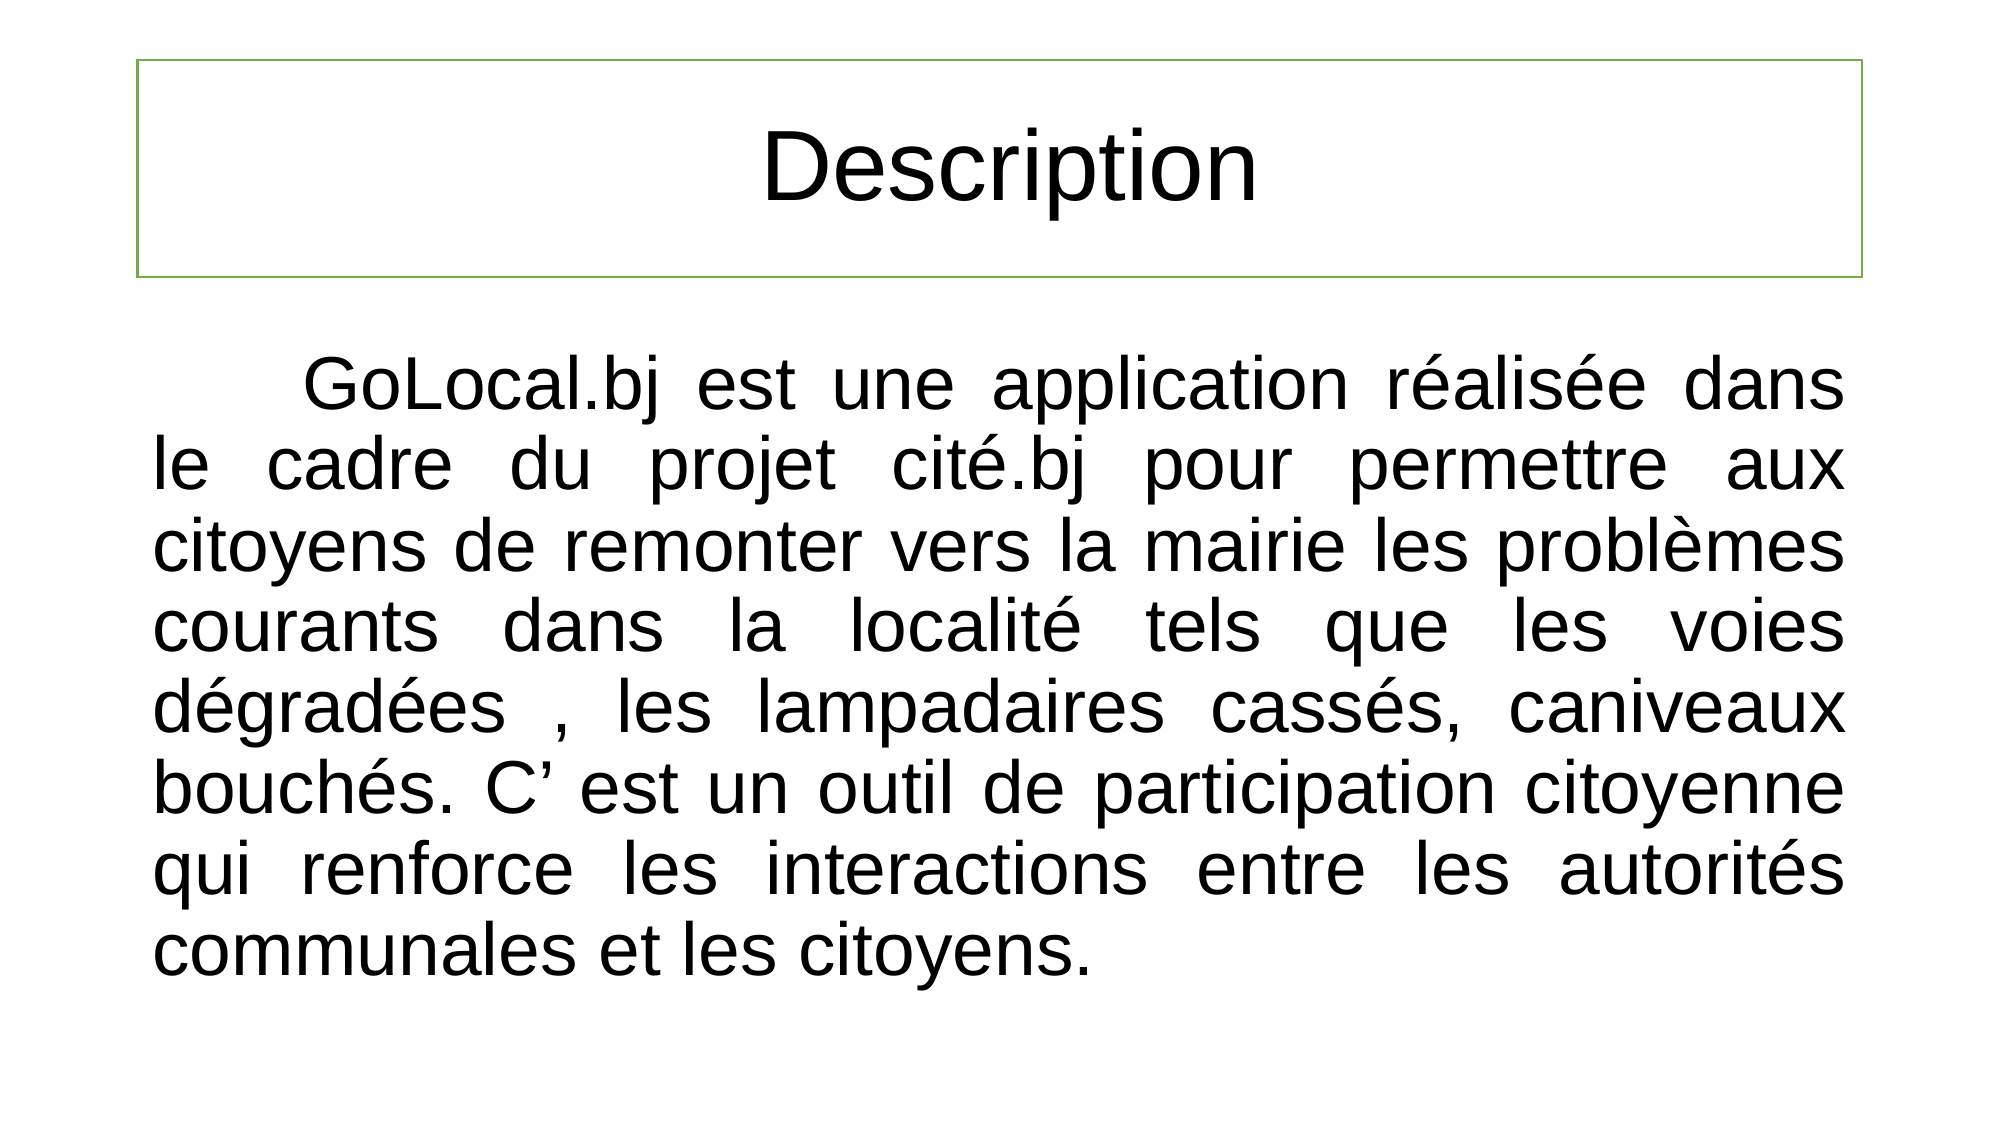

# Description
	GoLocal.bj est une application réalisée dans le cadre du projet cité.bj pour permettre aux citoyens de remonter vers la mairie les problèmes courants dans la localité tels que les voies dégradées , les lampadaires cassés, caniveaux bouchés. C’ est un outil de participation citoyenne qui renforce les interactions entre les autorités communales et les citoyens.